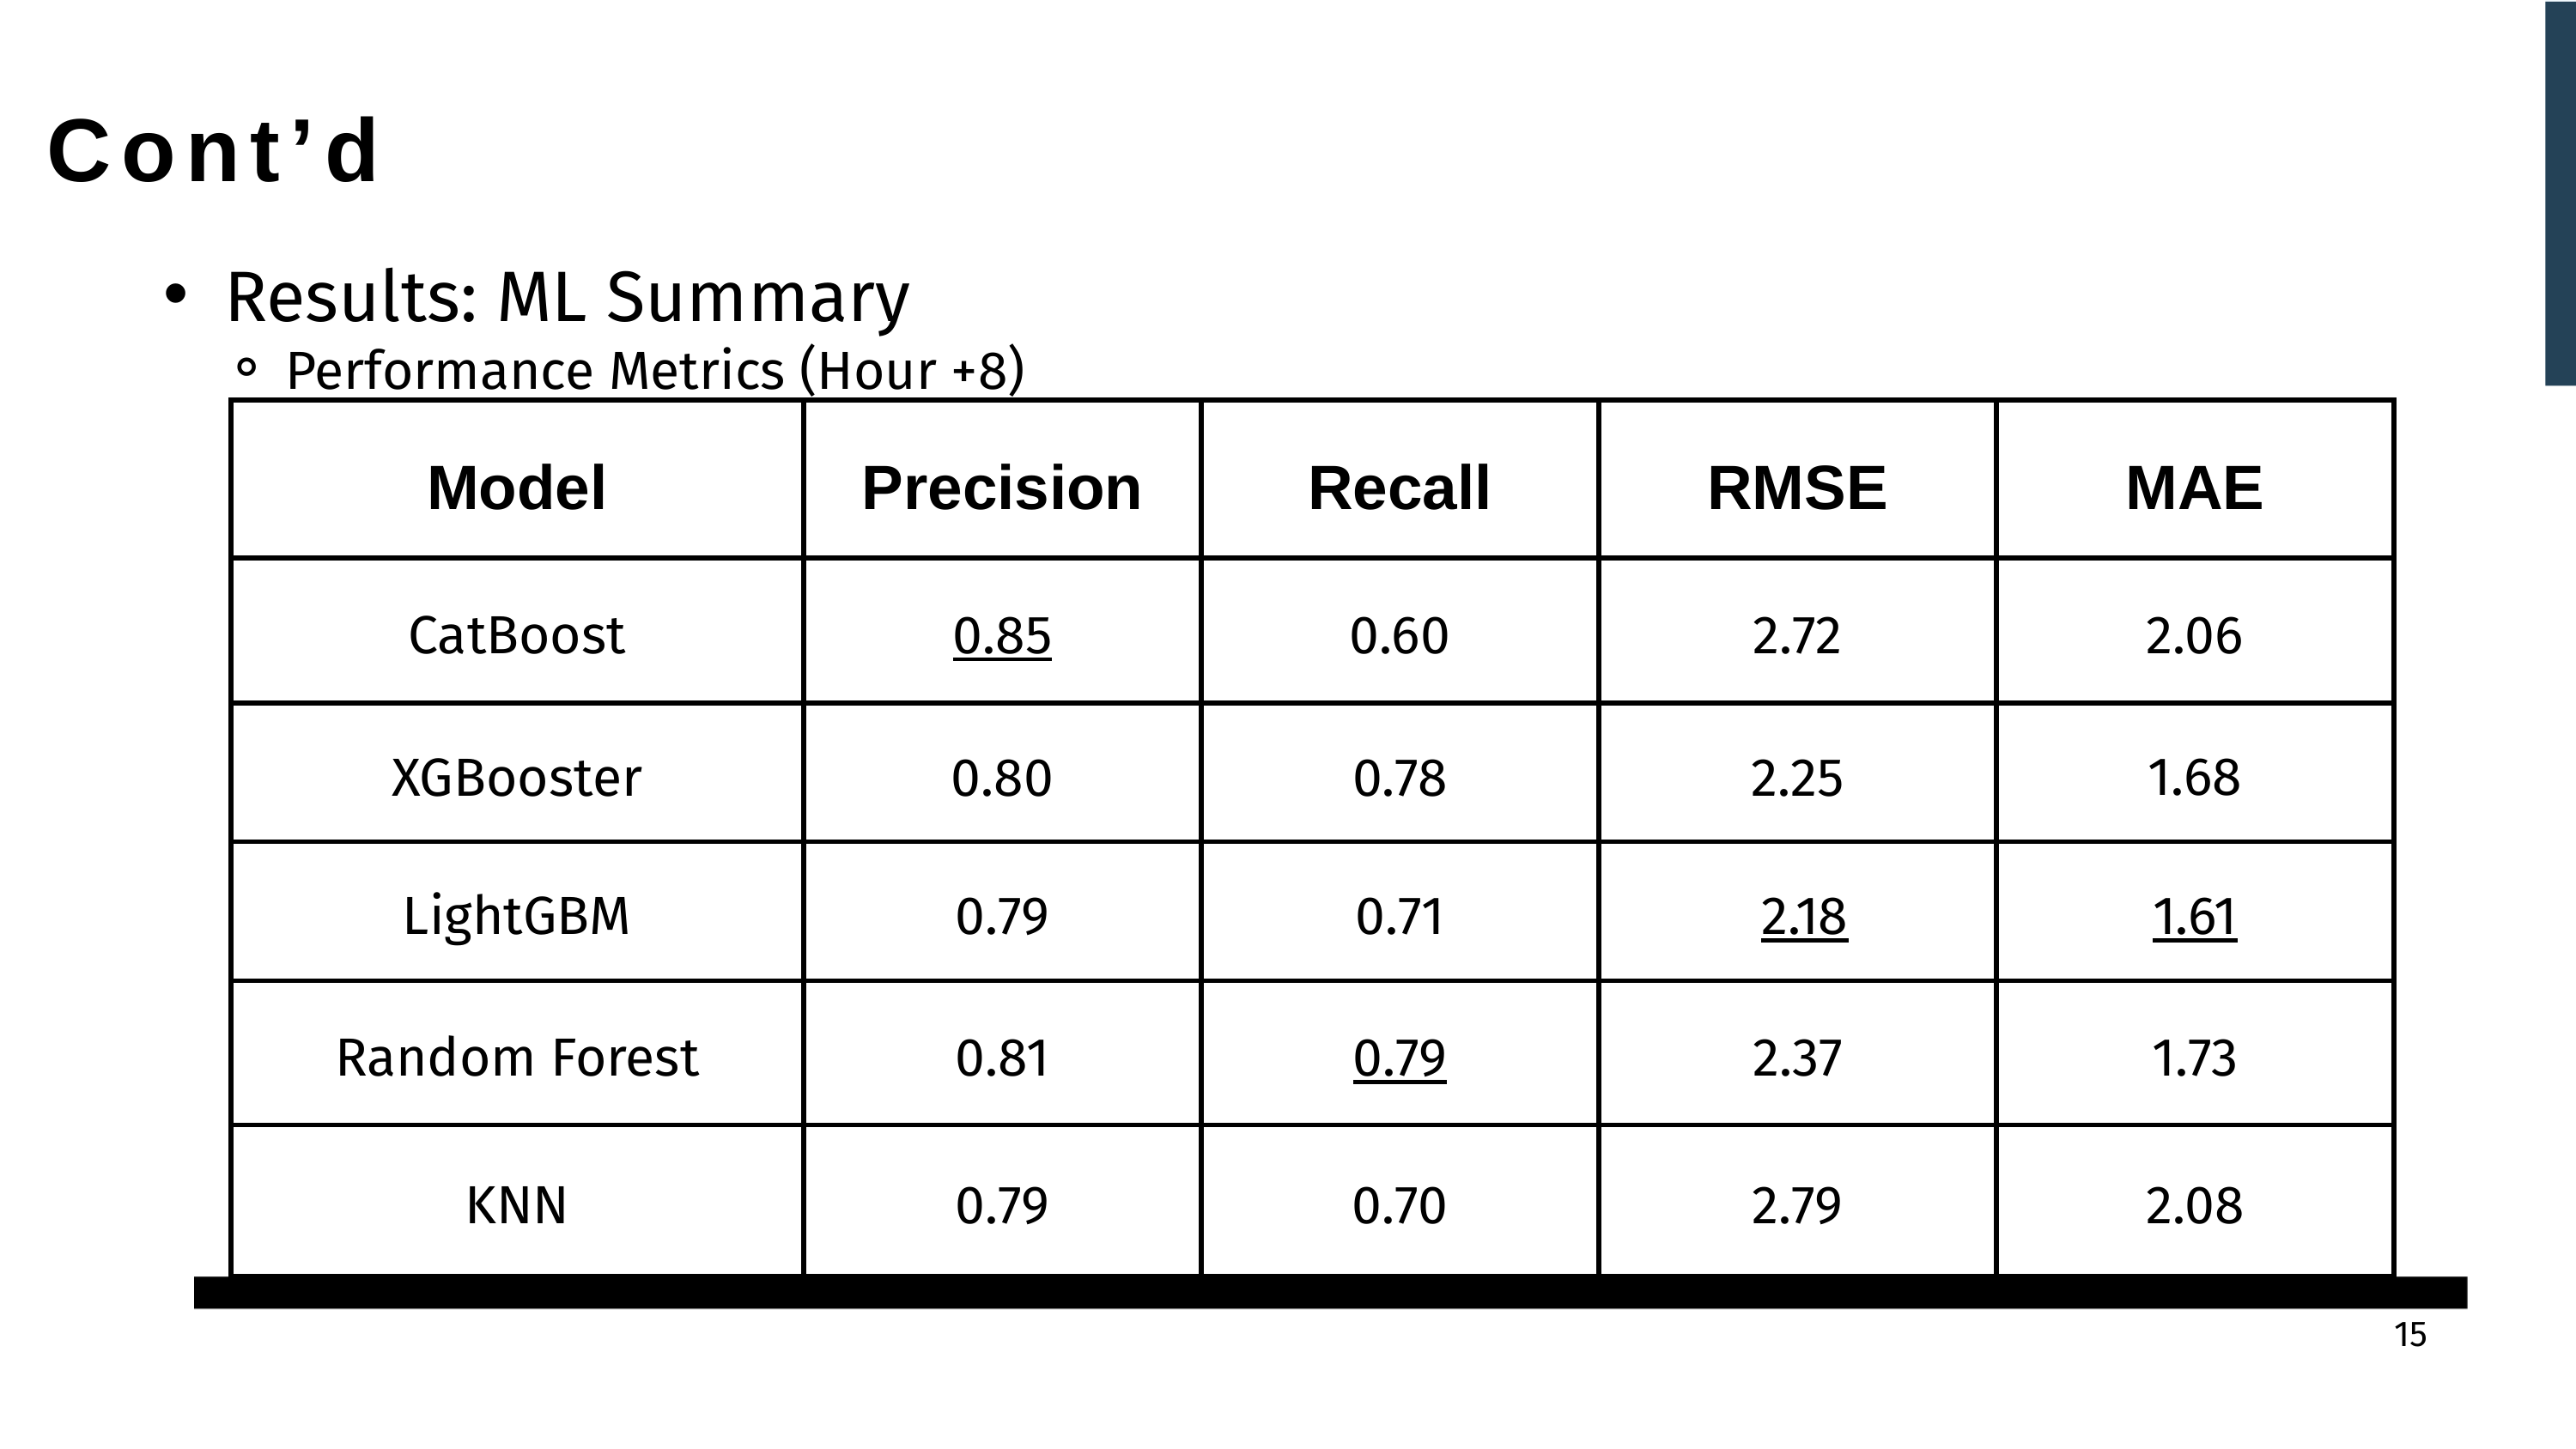

Cont’d
Results: ML Summary
Performance Metrics (Hour +8)
| Model | Precision | Recall | RMSE | MAE |
| --- | --- | --- | --- | --- |
| CatBoost | 0.85 | 0.60 | 2.72 | 2.06 |
| XGBooster | 0.80 | 0.78 | 2.25 | 1.68 |
| LightGBM | 0.79 | 0.71 | 2.18 | 1.61 |
| Random Forest | 0.81 | 0.79 | 2.37 | 1.73 |
| KNN | 0.79 | 0.70 | 2.79 | 2.08 |

15